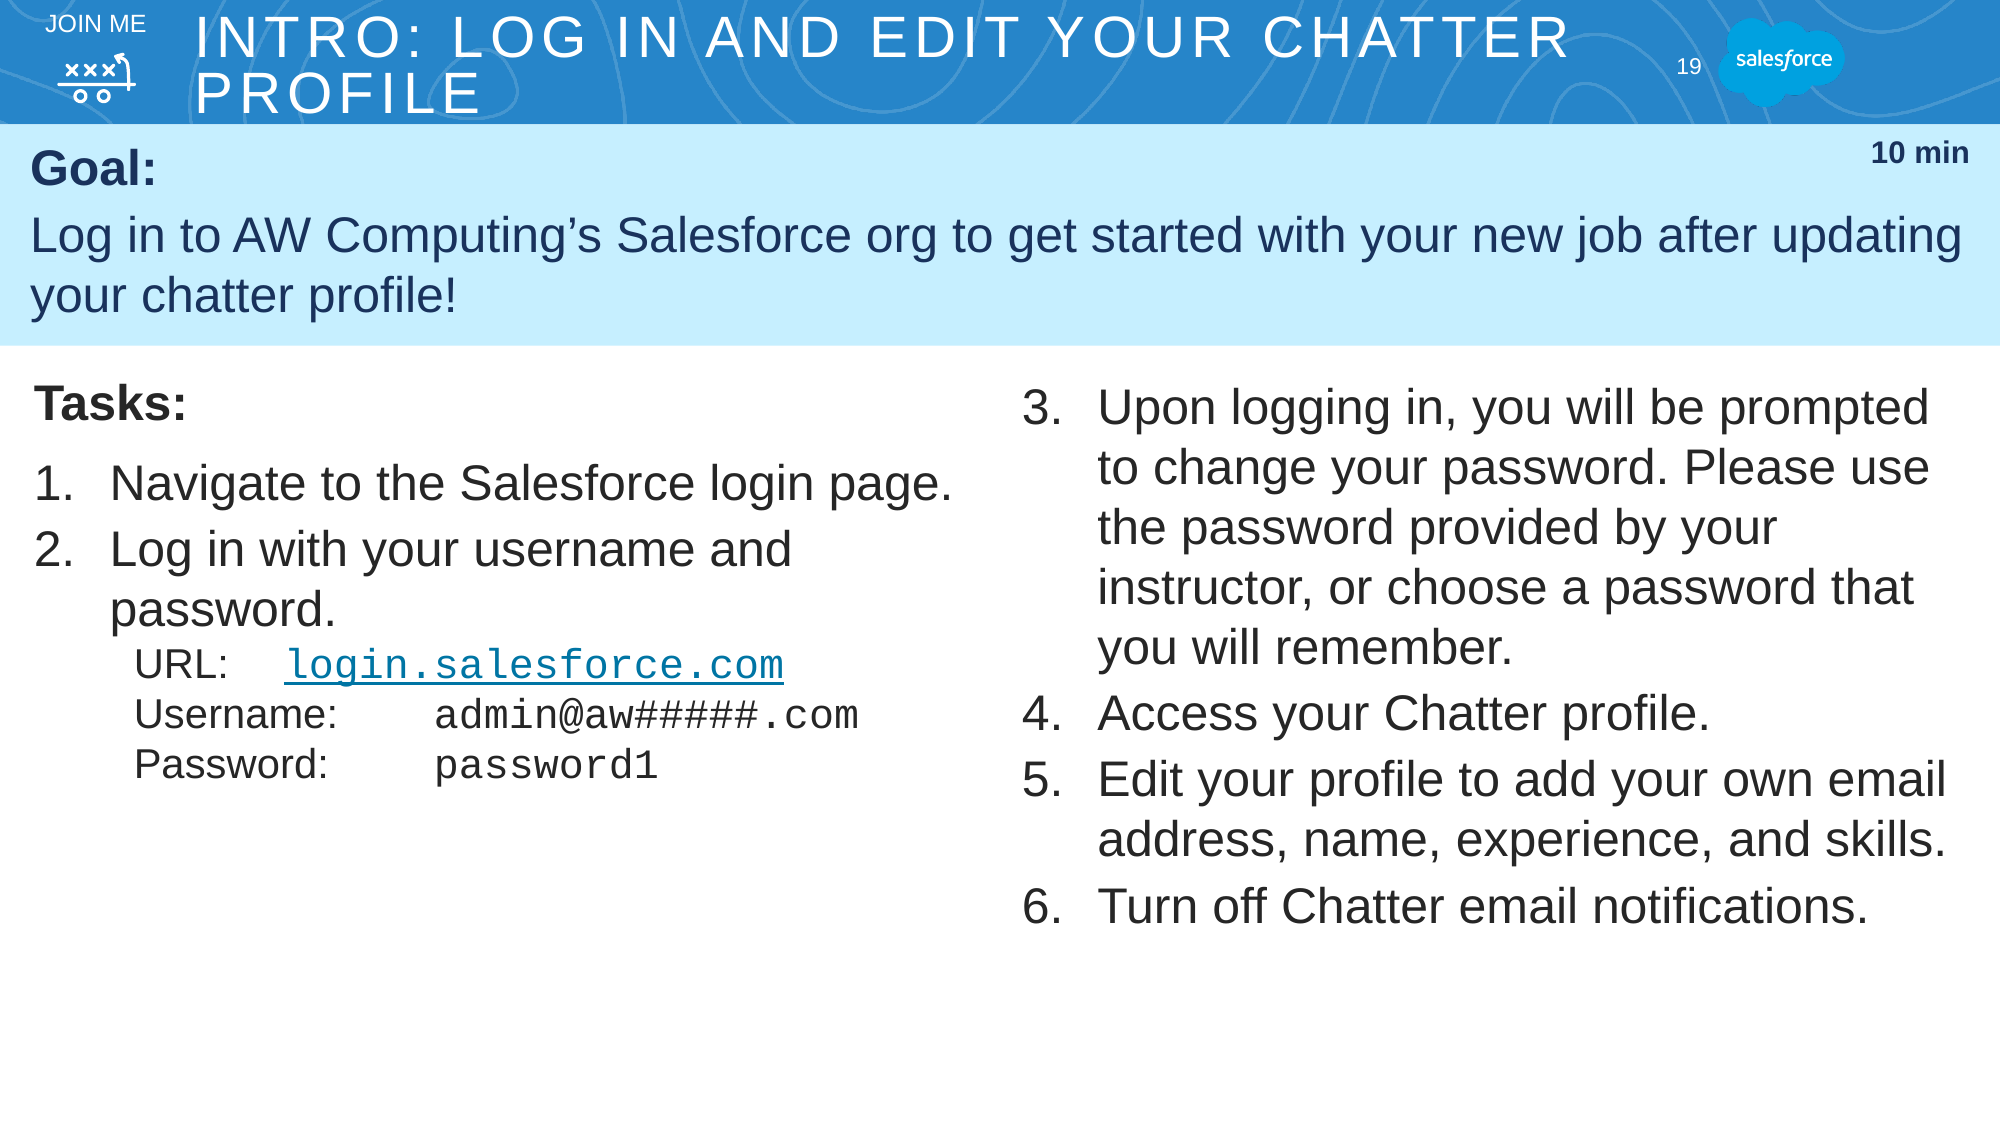

Join Me
# Intro: Log In and edit your chatter profile
19
Goal:
Log in to AW Computing’s Salesforce org to get started with your new job after updating your chatter profile!
10 min
Tasks:
Navigate to the Salesforce login page.
Log in with your username and password.
URL: 	login.salesforce.com
Username:	admin@aw#####.com
Password:	password1

Upon logging in, you will be prompted to change your password. Please use the password provided by your instructor, or choose a password that you will remember.
Access your Chatter profile.
Edit your profile to add your own email address, name, experience, and skills.
Turn off Chatter email notifications.